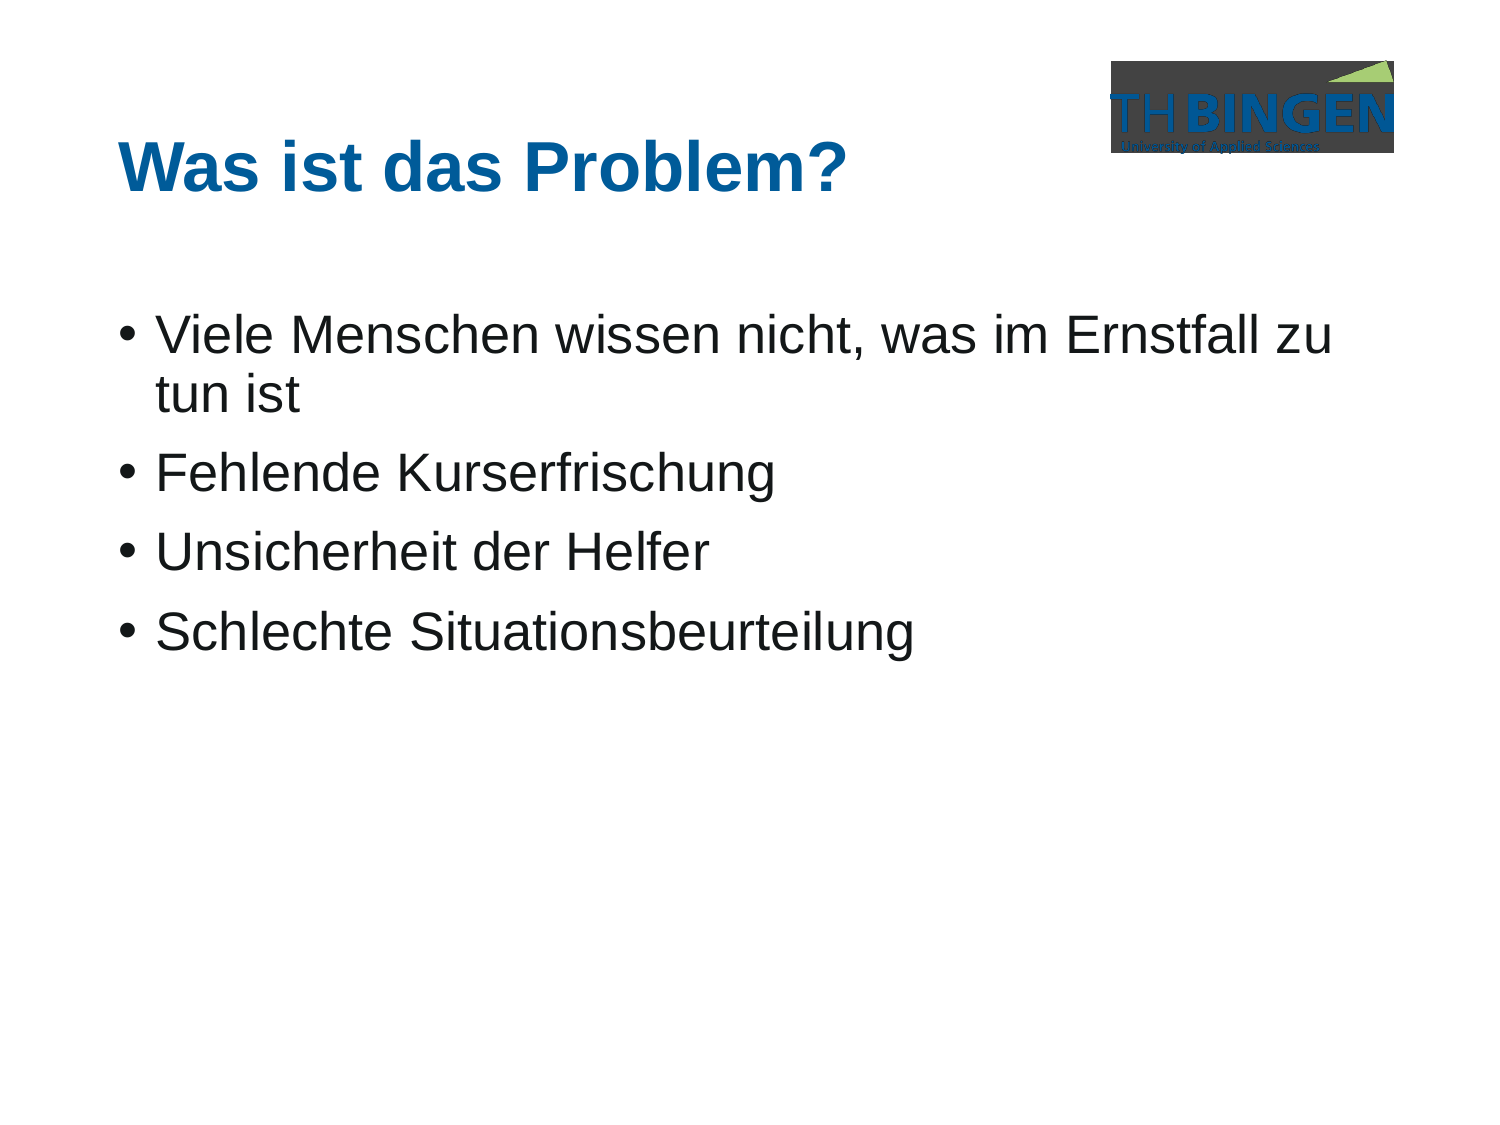

# Was ist das Problem?
Viele Menschen wissen nicht, was im Ernstfall zu tun ist
Fehlende Kurserfrischung
Unsicherheit der Helfer
Schlechte Situationsbeurteilung